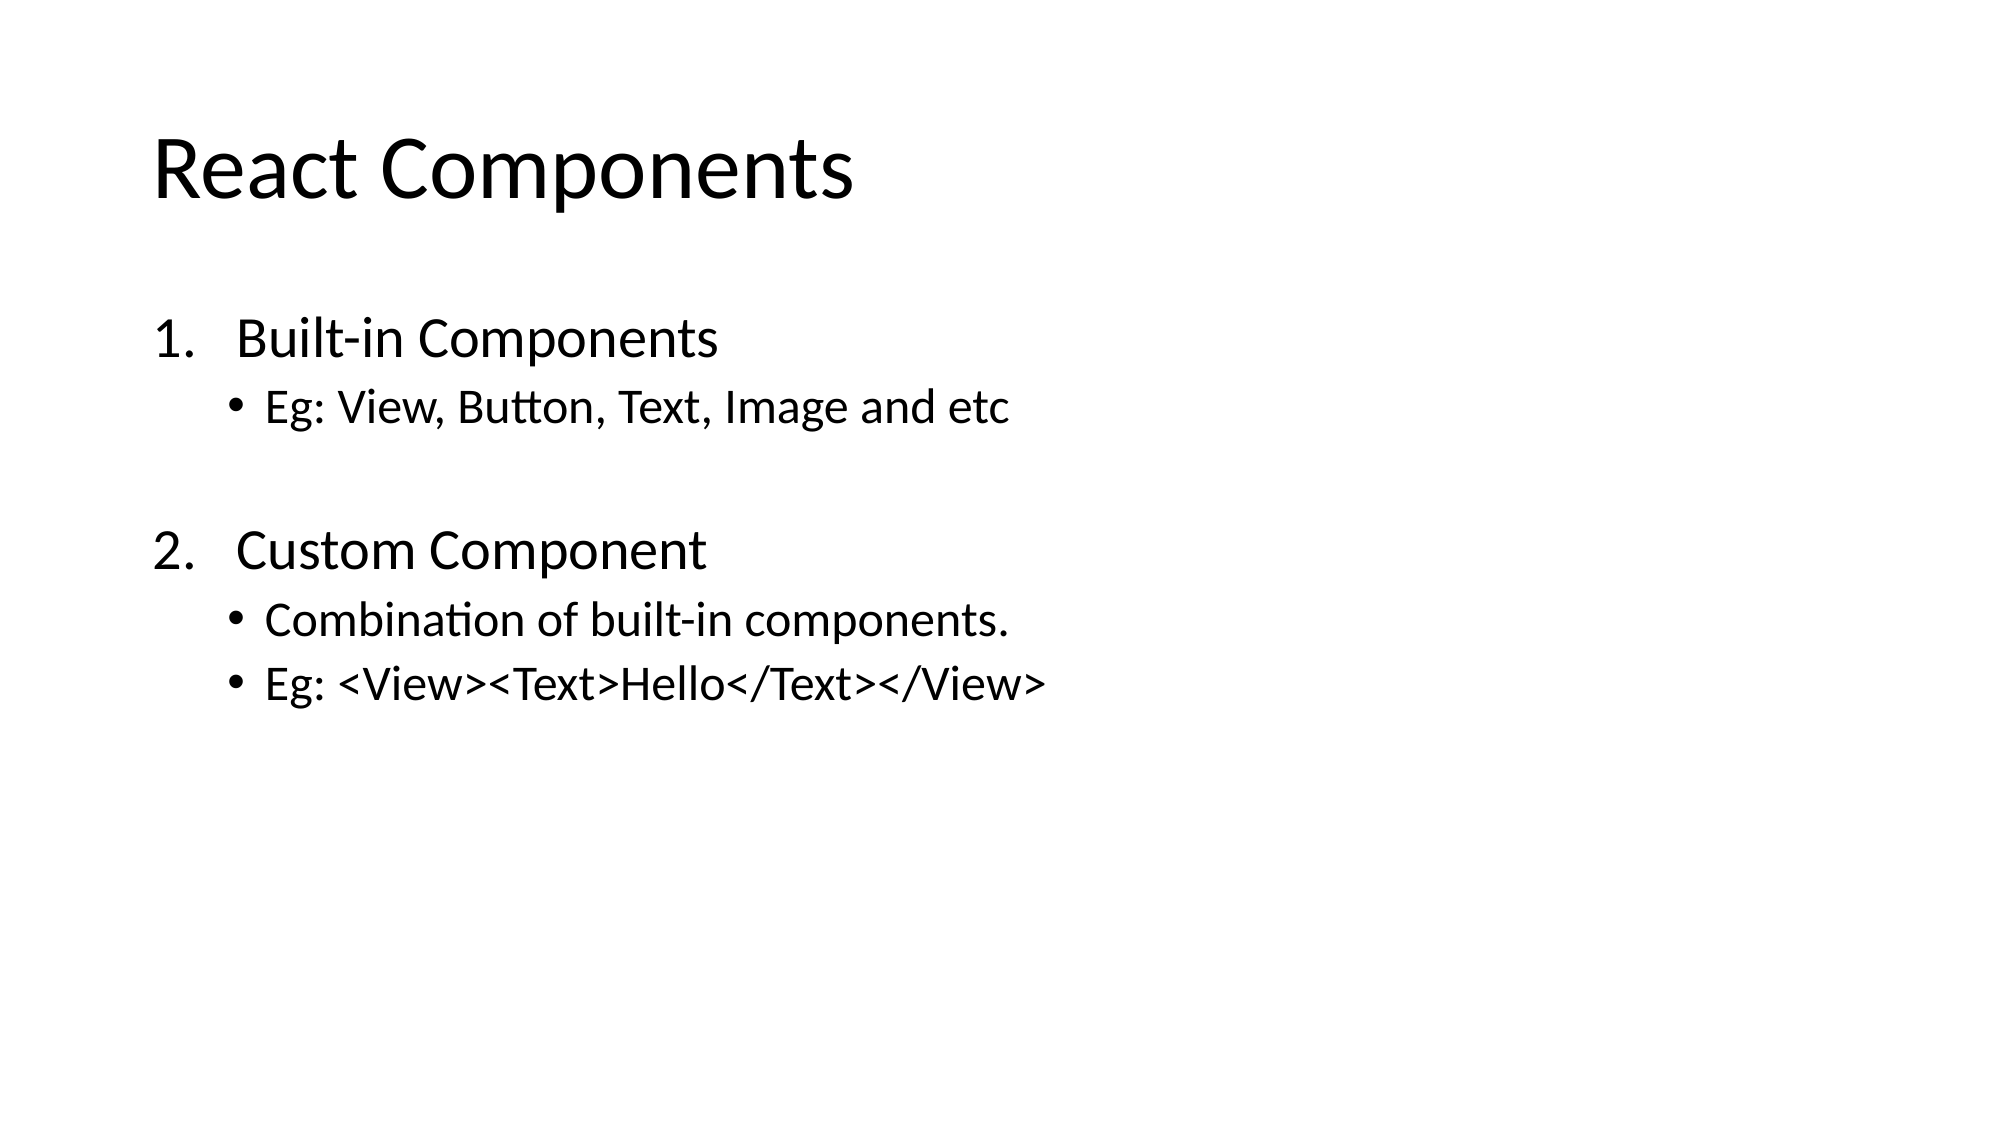

# React Components
Built-in Components
Eg: View, Button, Text, Image and etc

Custom Component
Combination of built-in components.
Eg: <View><Text>Hello</Text></View>